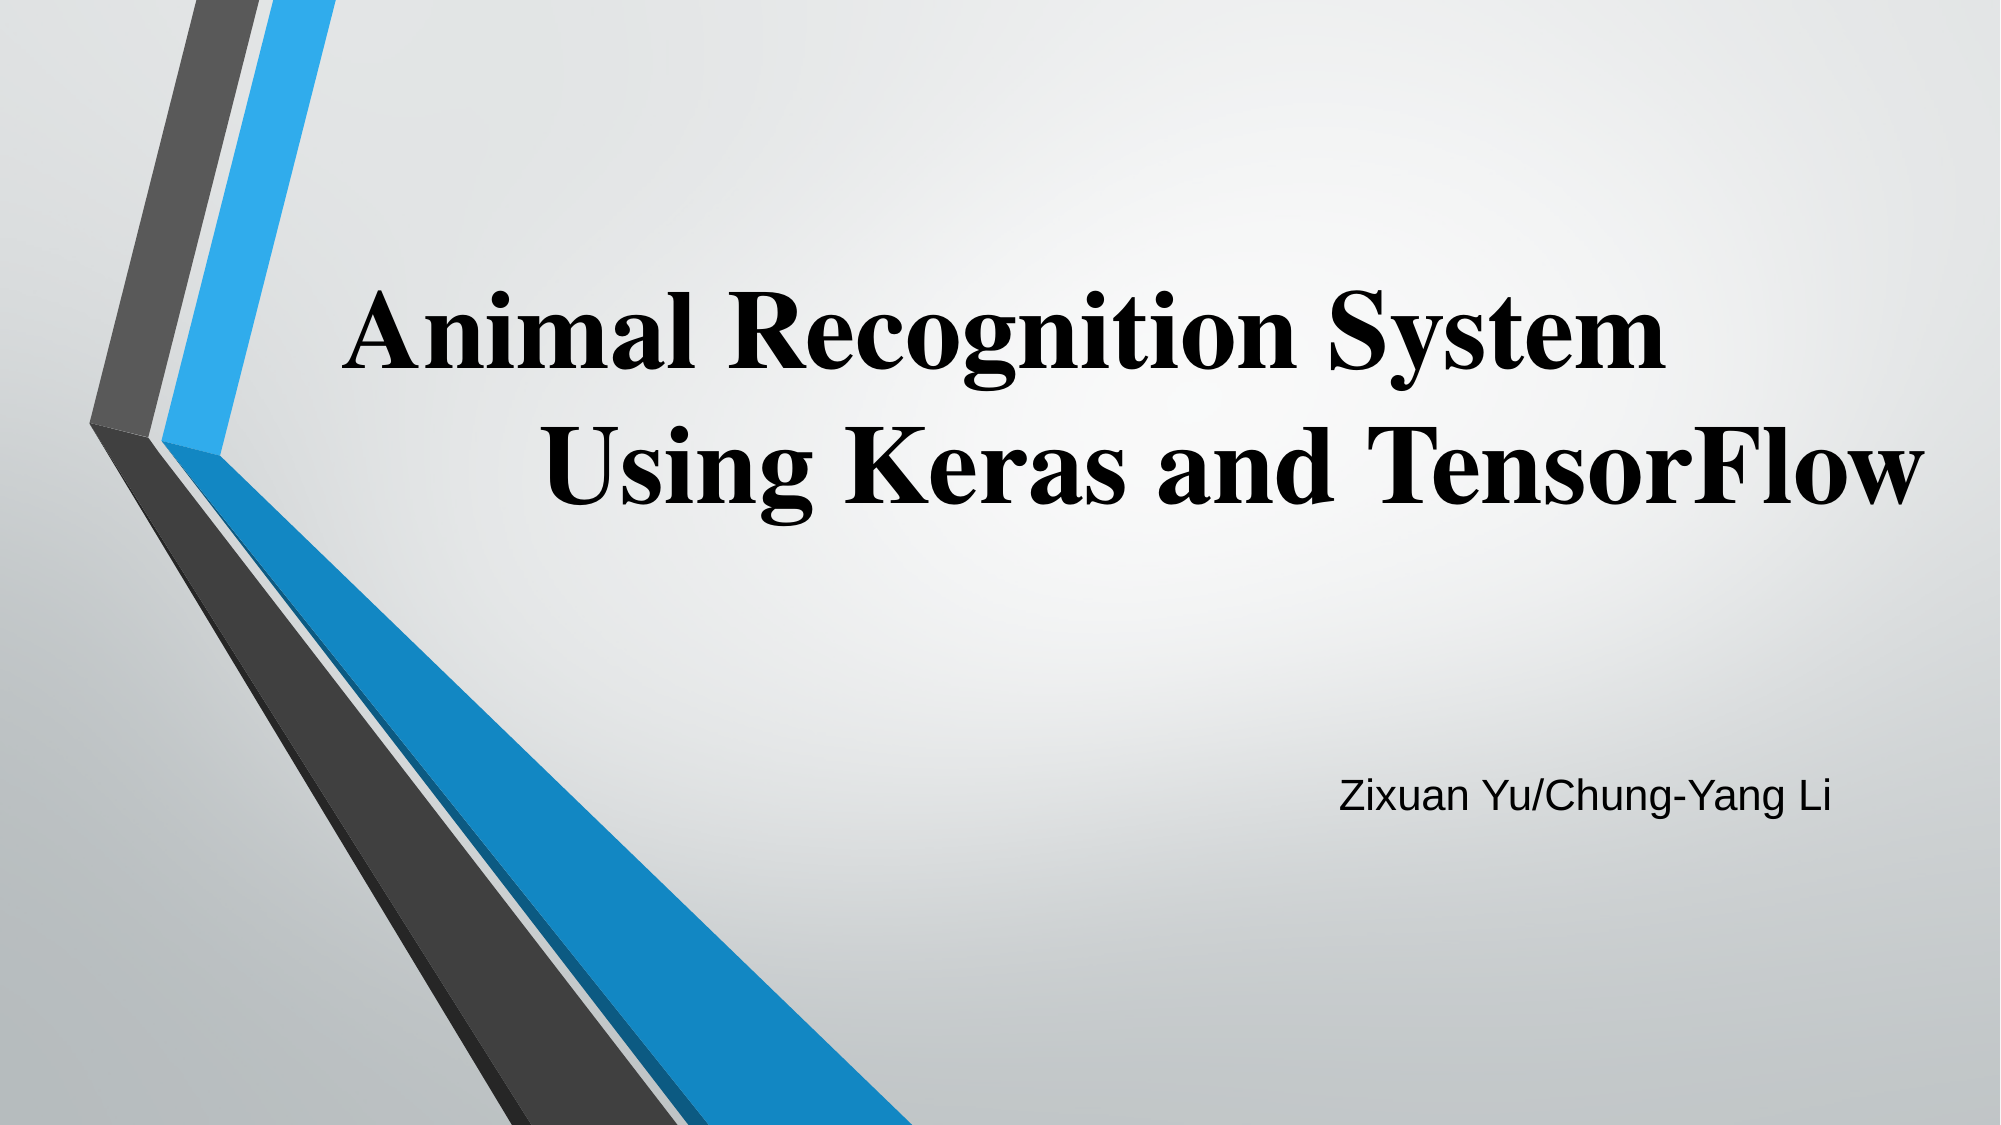

Animal Recognition System
       Using Keras and TensorFlow
Zixuan Yu/Chung-Yang Li